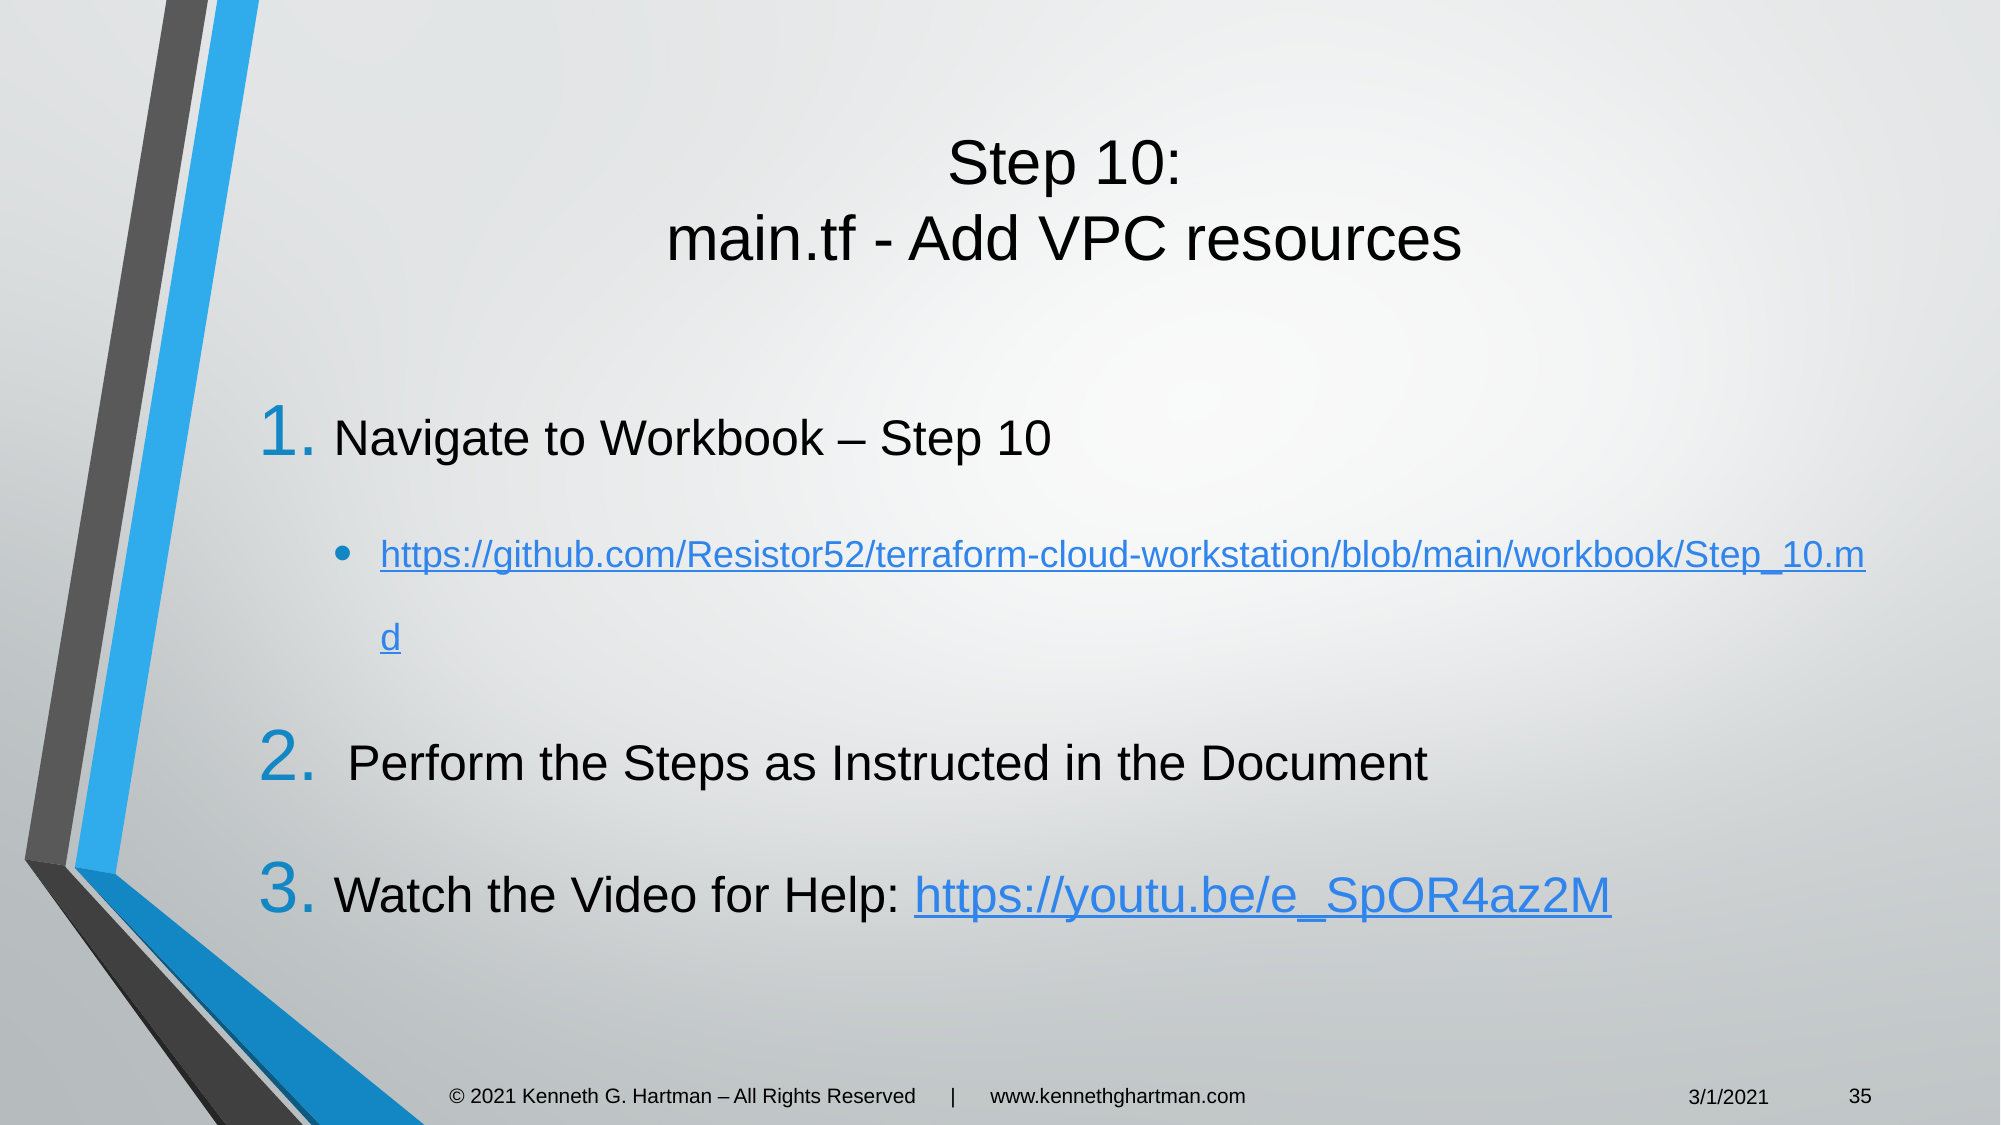

# Step 10: main.tf - Add VPC resources
Navigate to Workbook – Step 10
https://github.com/Resistor52/terraform-cloud-workstation/blob/main/workbook/Step_10.md
 Perform the Steps as Instructed in the Document
Watch the Video for Help: https://youtu.be/e_SpOR4az2M
35
© 2021 Kenneth G. Hartman – All Rights Reserved      |      www.kennethghartman.com
3/1/2021